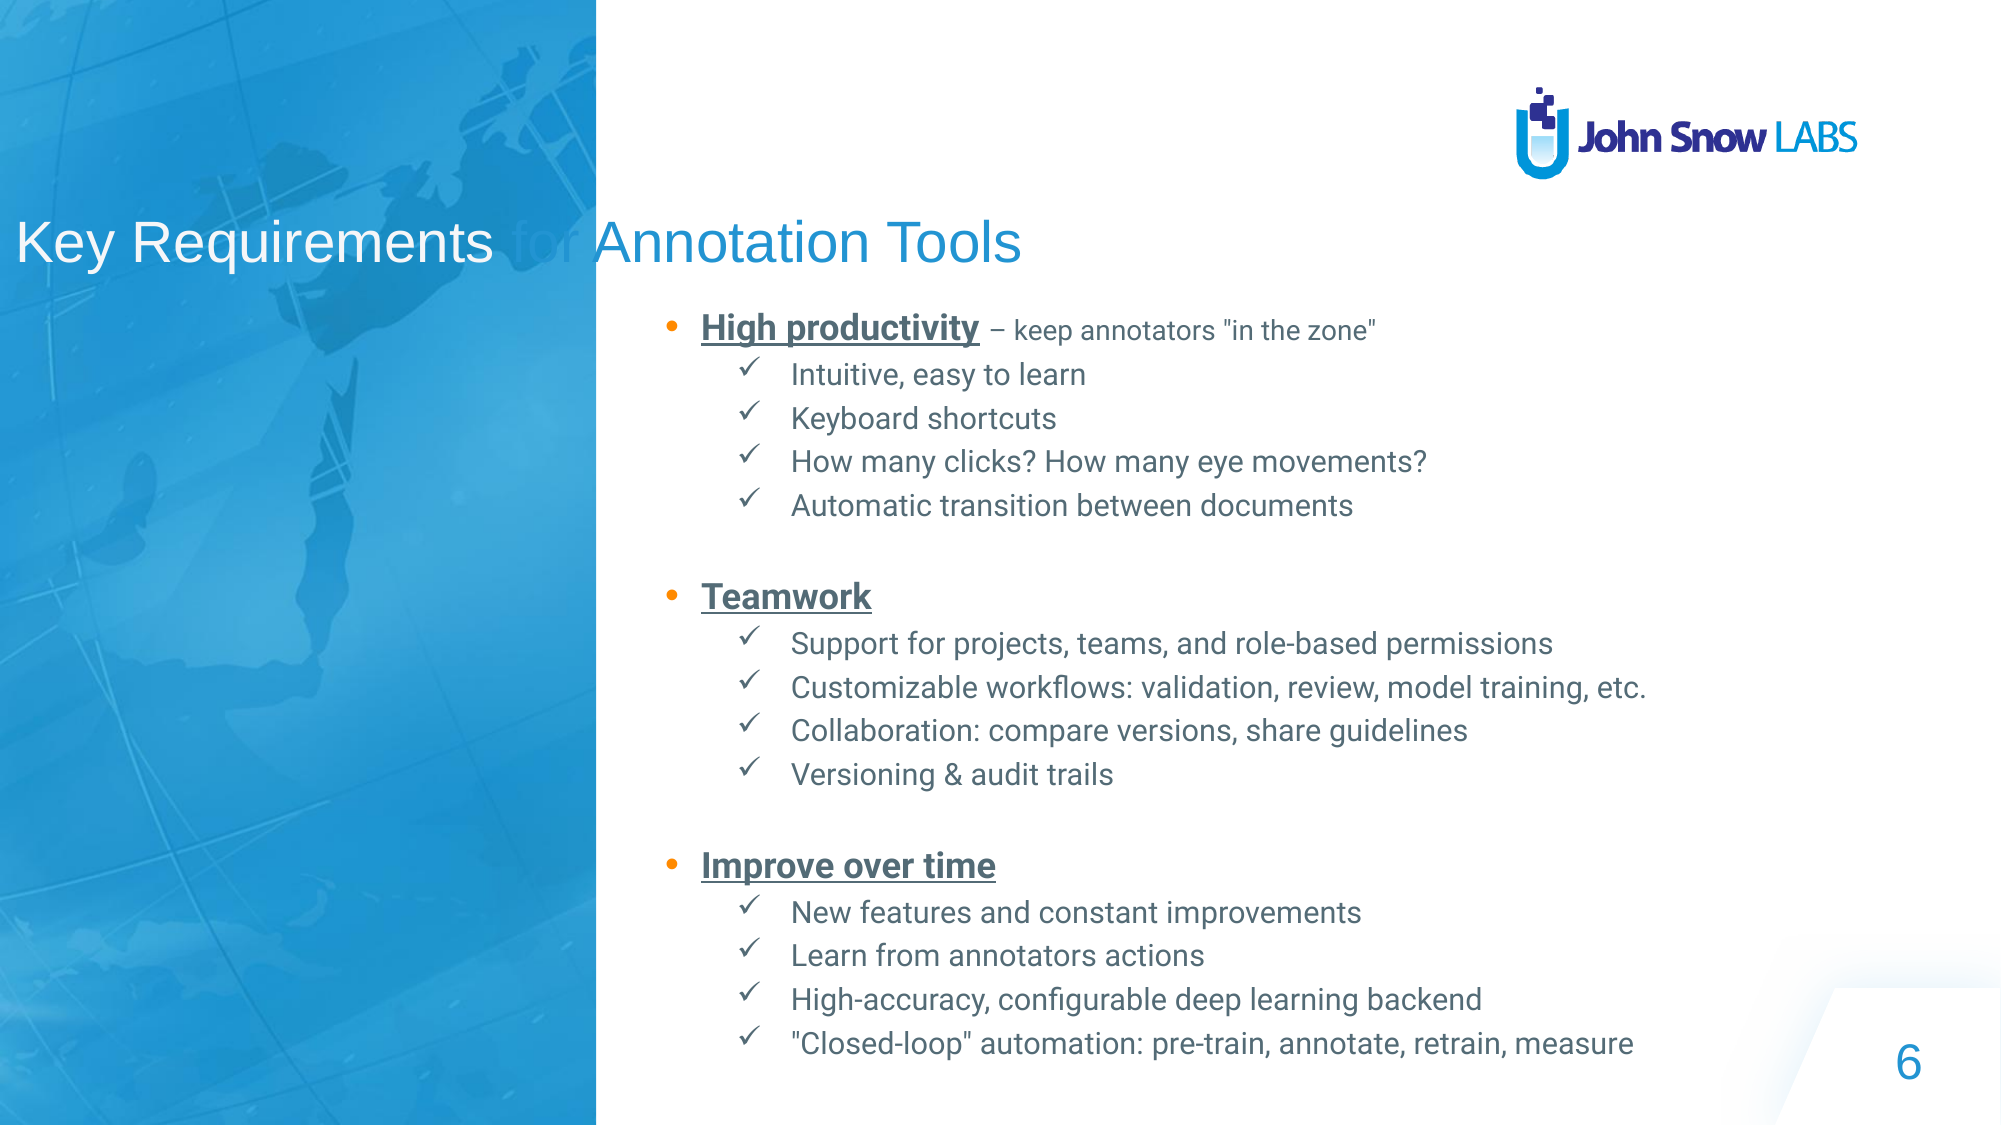

# Key Requirements for Annotation Tools
High productivity – keep annotators "in the zone"
Intuitive, easy to learn
Keyboard shortcuts
How many clicks? How many eye movements?
Automatic transition between documents
Teamwork
Support for projects, teams, and role-based permissions
Customizable workflows: validation, review, model training, etc.
Collaboration: compare versions, share guidelines
Versioning & audit trails
Improve over time
New features and constant improvements
Learn from annotators actions
High-accuracy, configurable deep learning backend
"Closed-loop" automation: pre-train, annotate, retrain, measure